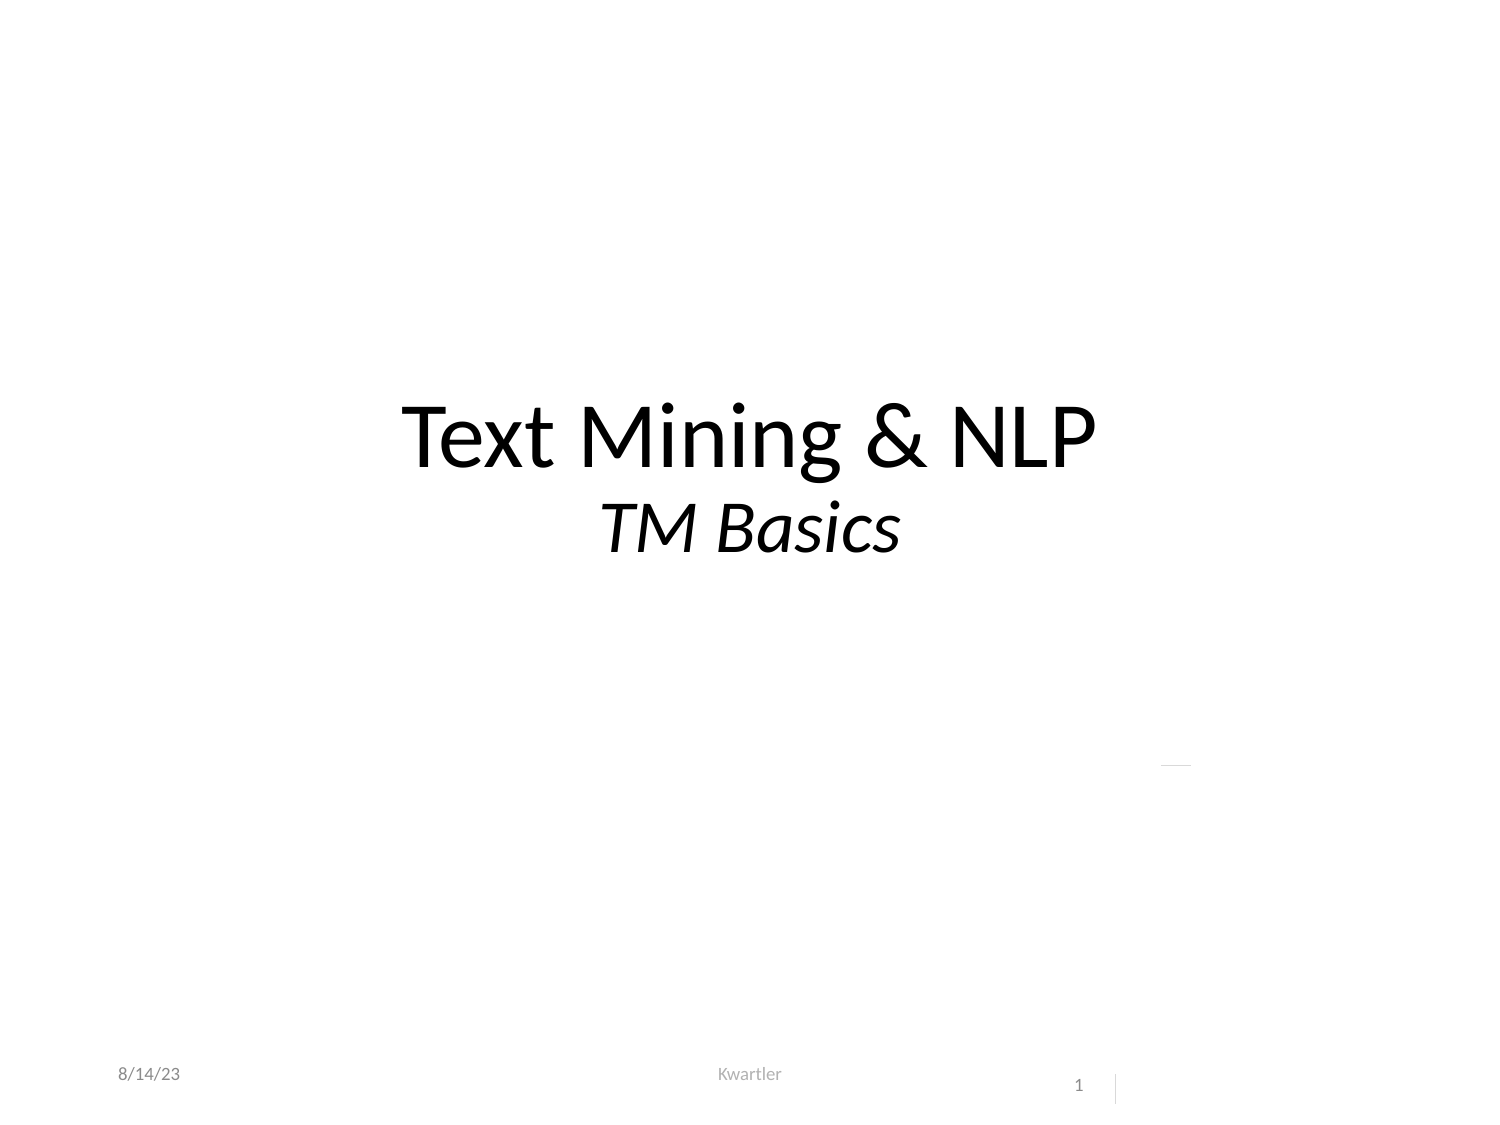

# Text Mining & NLP TM Basics
8/14/23
Kwartler
1